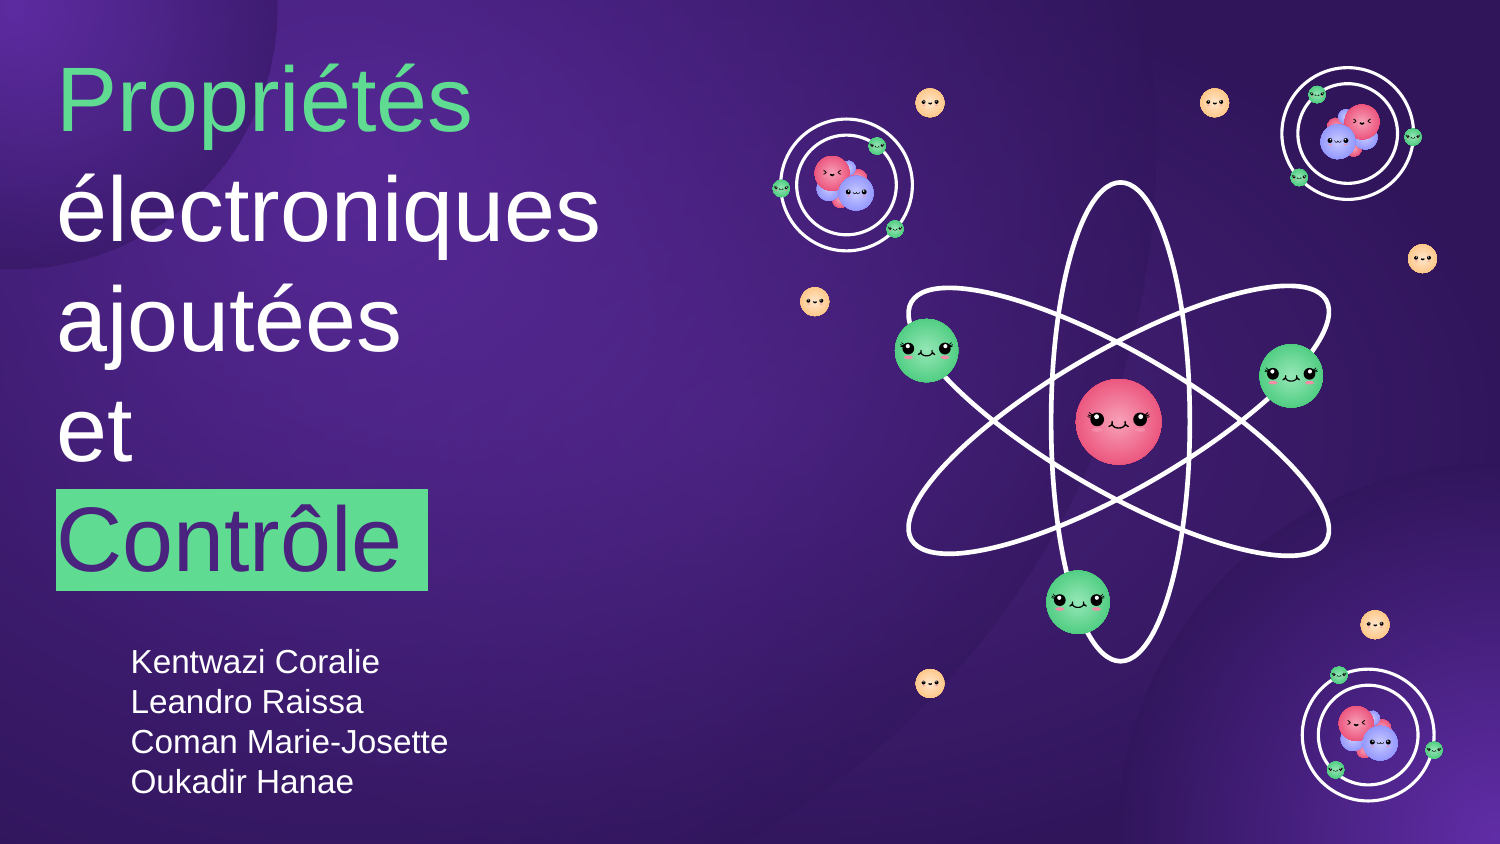

# Propriétés  électroniques ajoutées et Contrôle

Kentwazi Coralie
Leandro Raissa
Coman Marie-Josette
Oukadir Hanae